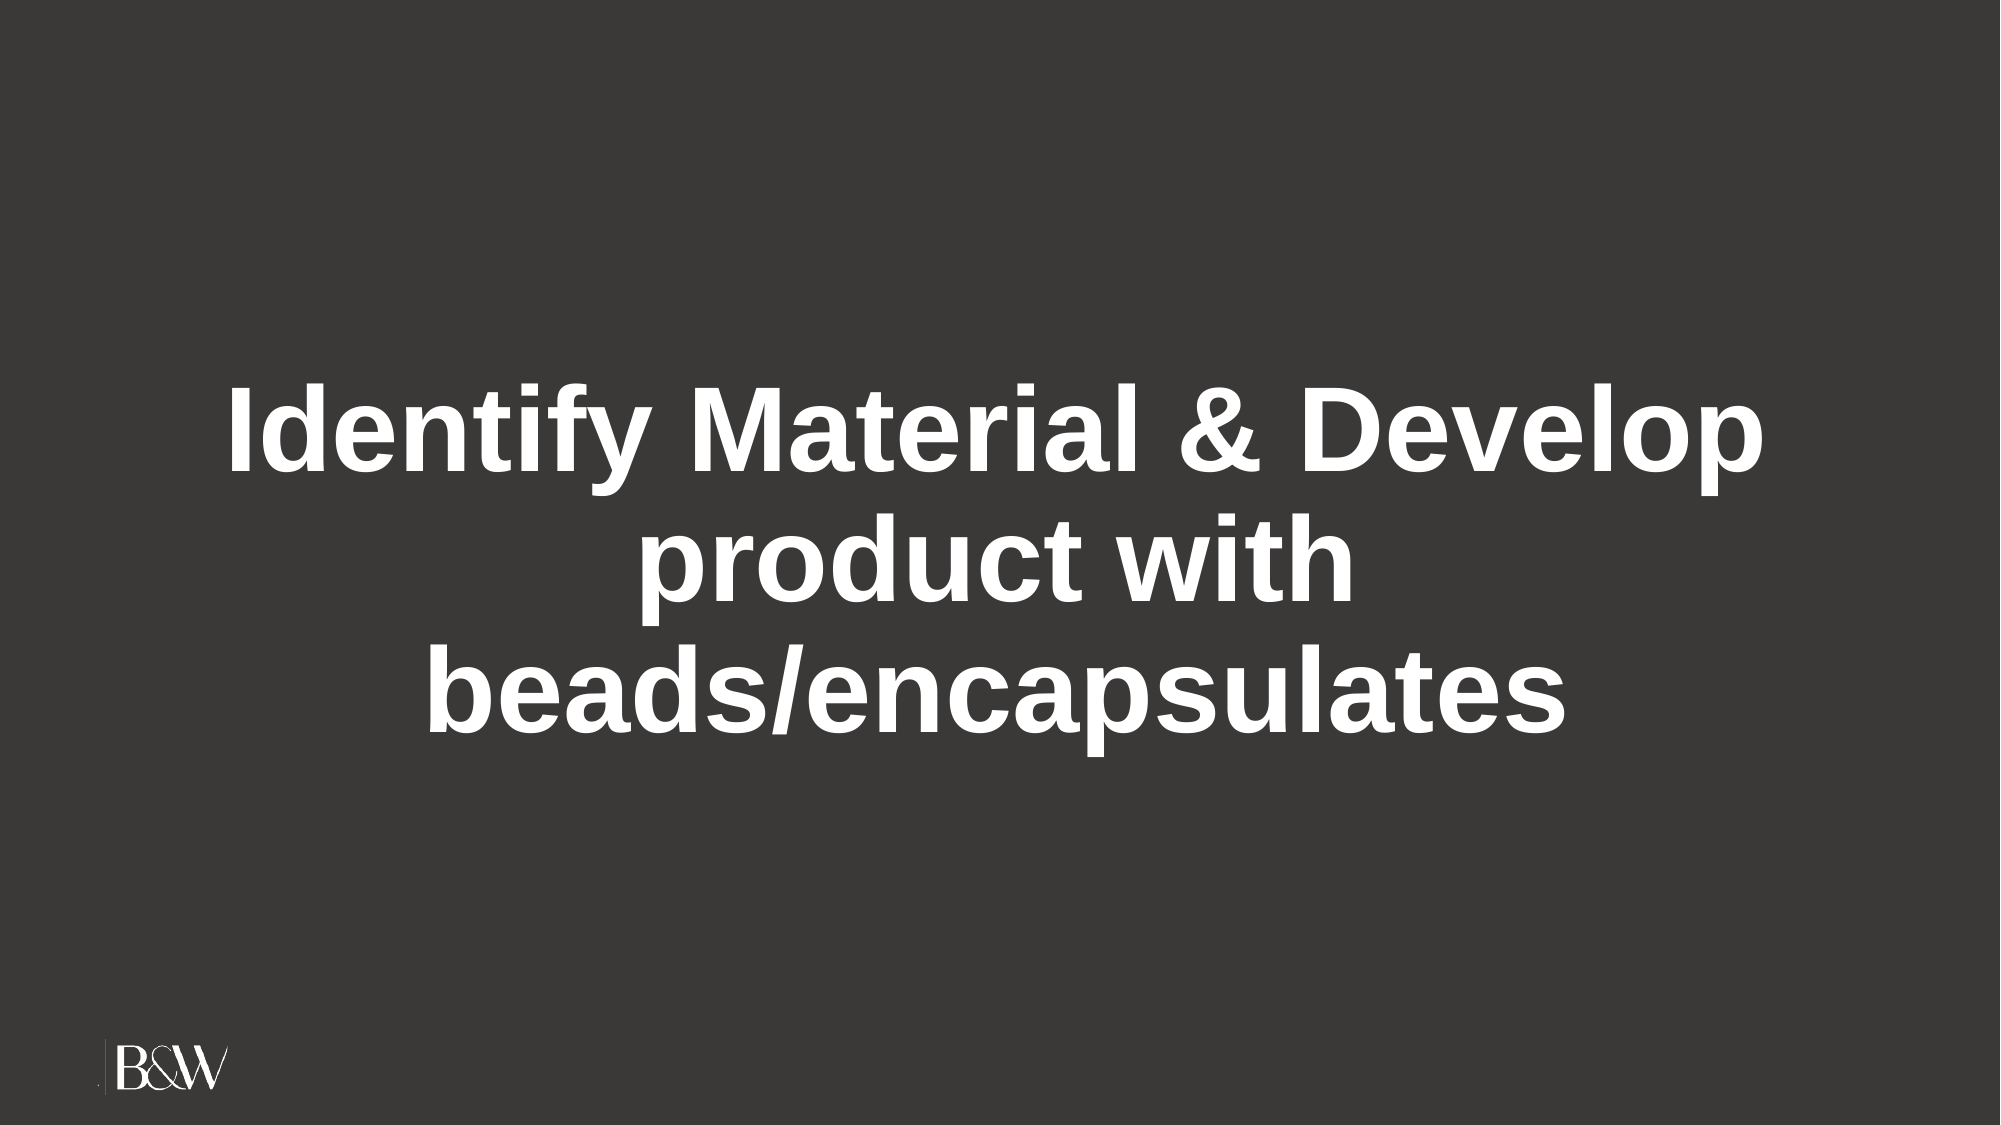

Identify Material & Develop product with beads/encapsulates